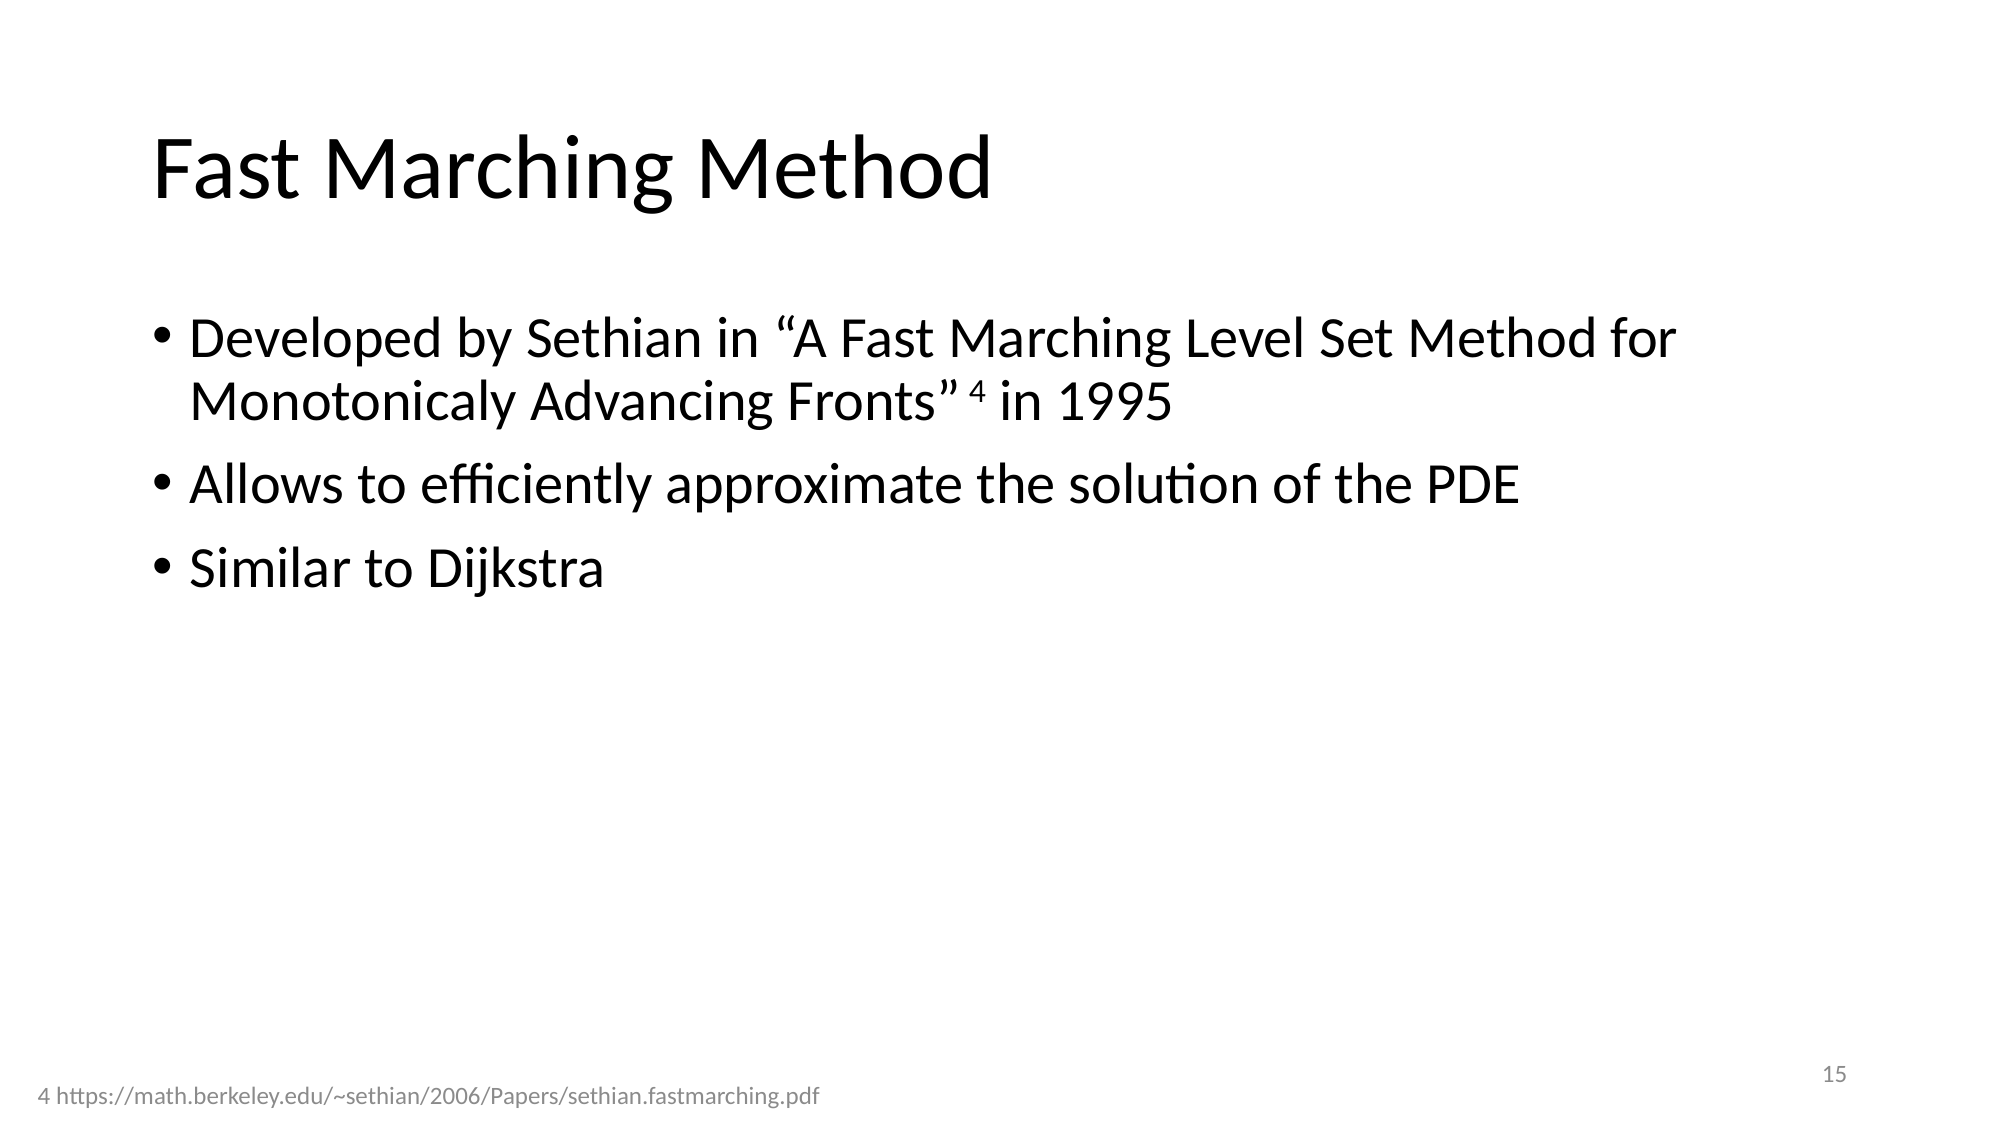

# Fast Marching Method
Developed by Sethian in “A Fast Marching Level Set Method for Monotonicaly Advancing Fronts” 4 in 1995
Allows to efficiently approximate the solution of the PDE
Similar to Dijkstra
15
4 https://math.berkeley.edu/~sethian/2006/Papers/sethian.fastmarching.pdf